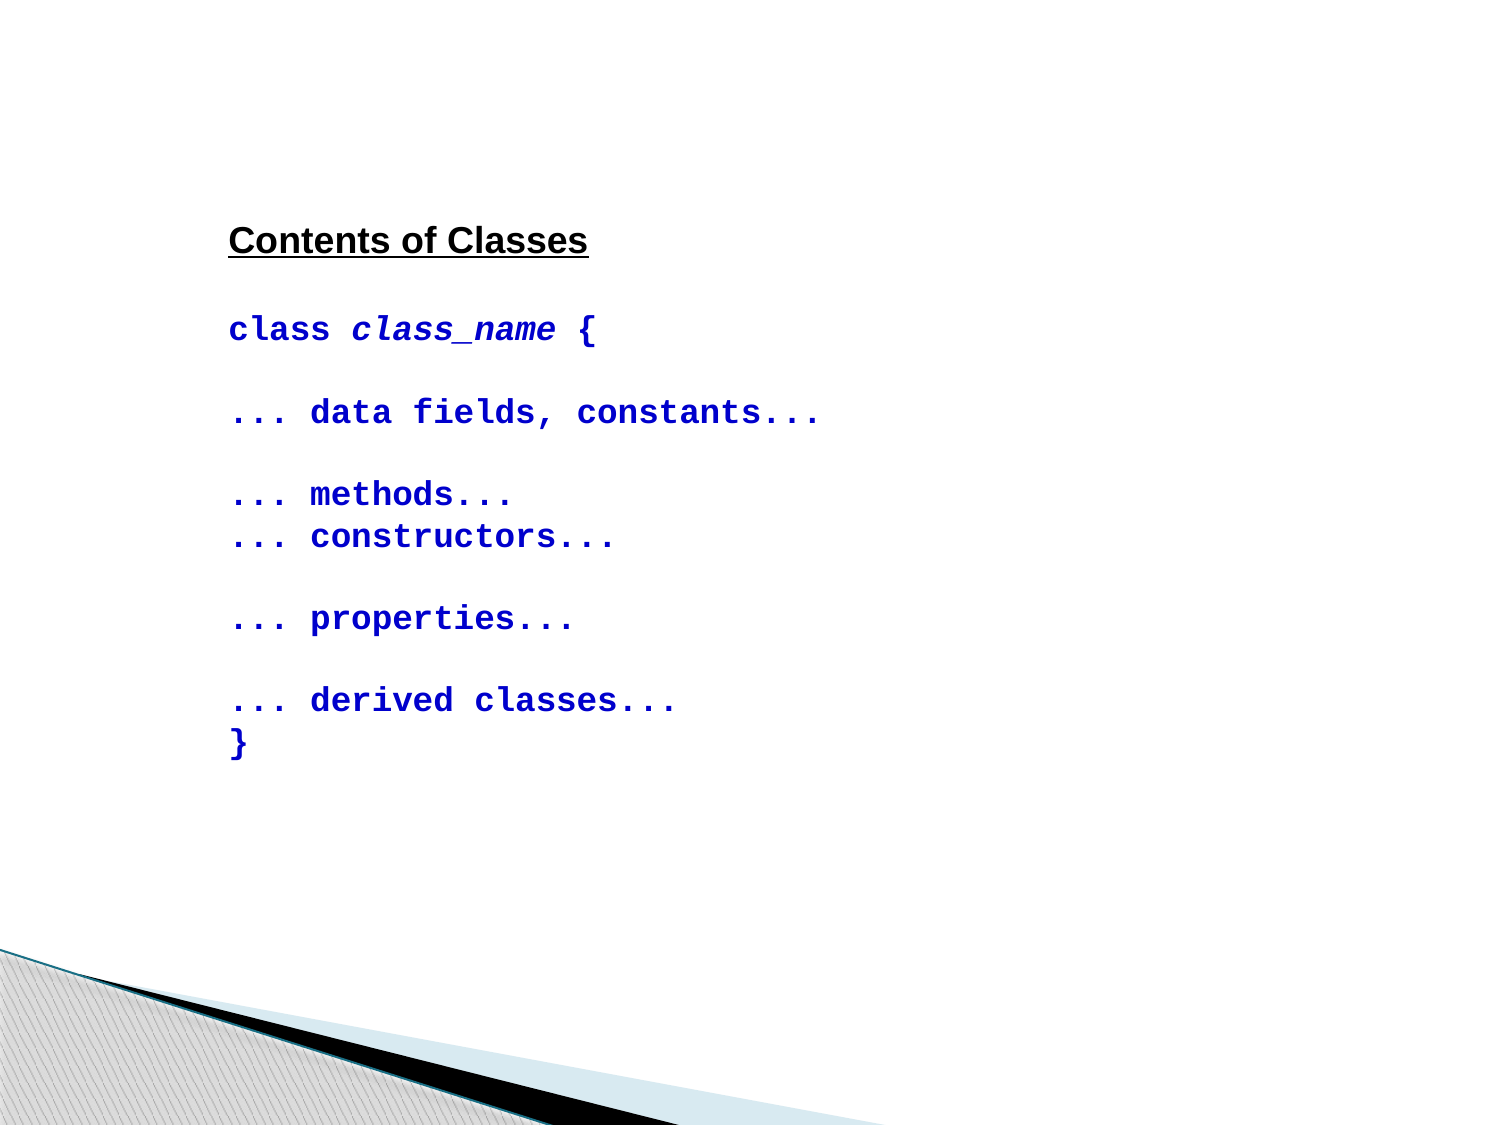

Contents of Classes

class class_name {

... data fields, constants...

... methods...
... constructors...

... properties...

... derived classes...
}